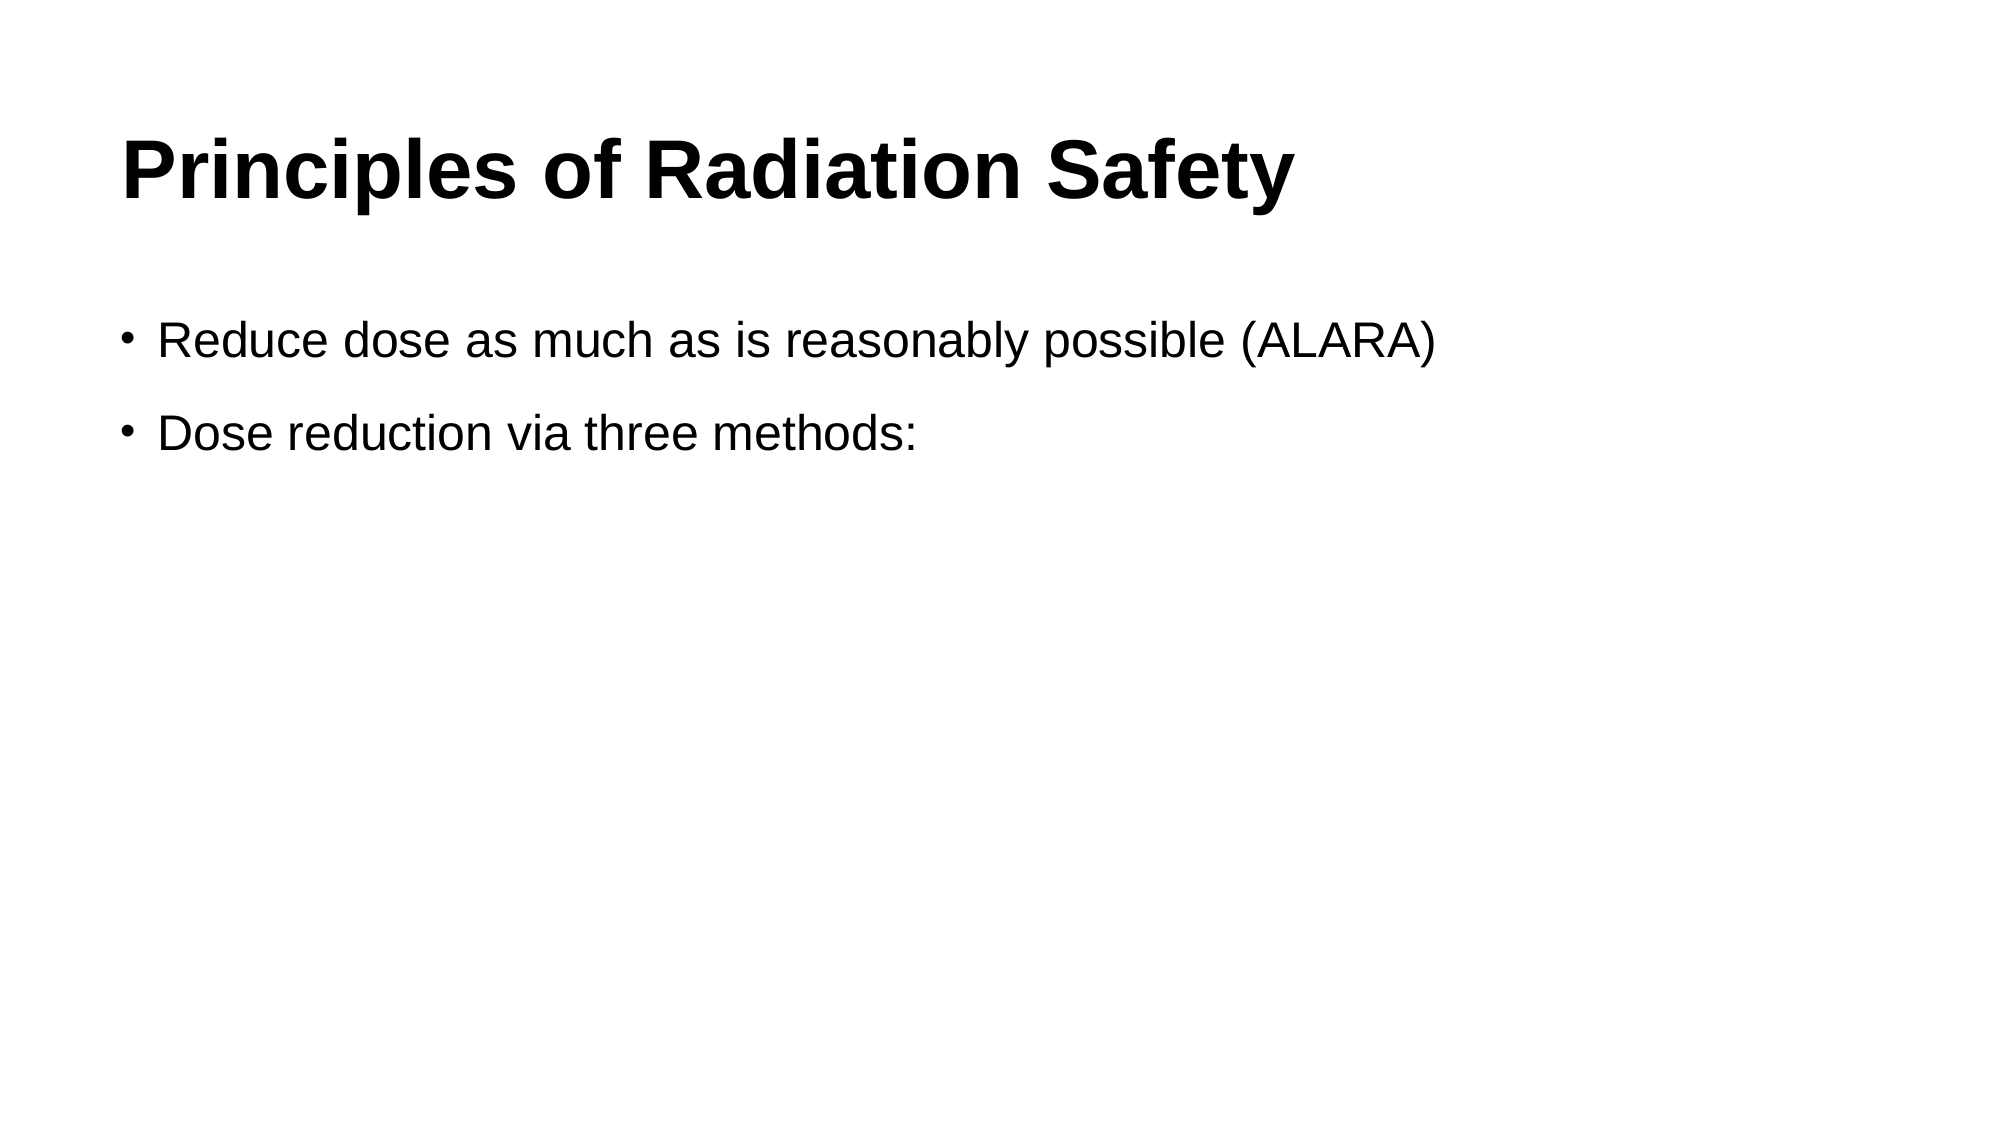

# Principles of Radiation Safety
Reduce dose as much as is reasonably possible (ALARA)
Dose reduction via three methods:
Distance (Inverse Square Law)
Time (Duh)
Shielding (idk what to put here)
Keep in mind what we are shielding from!